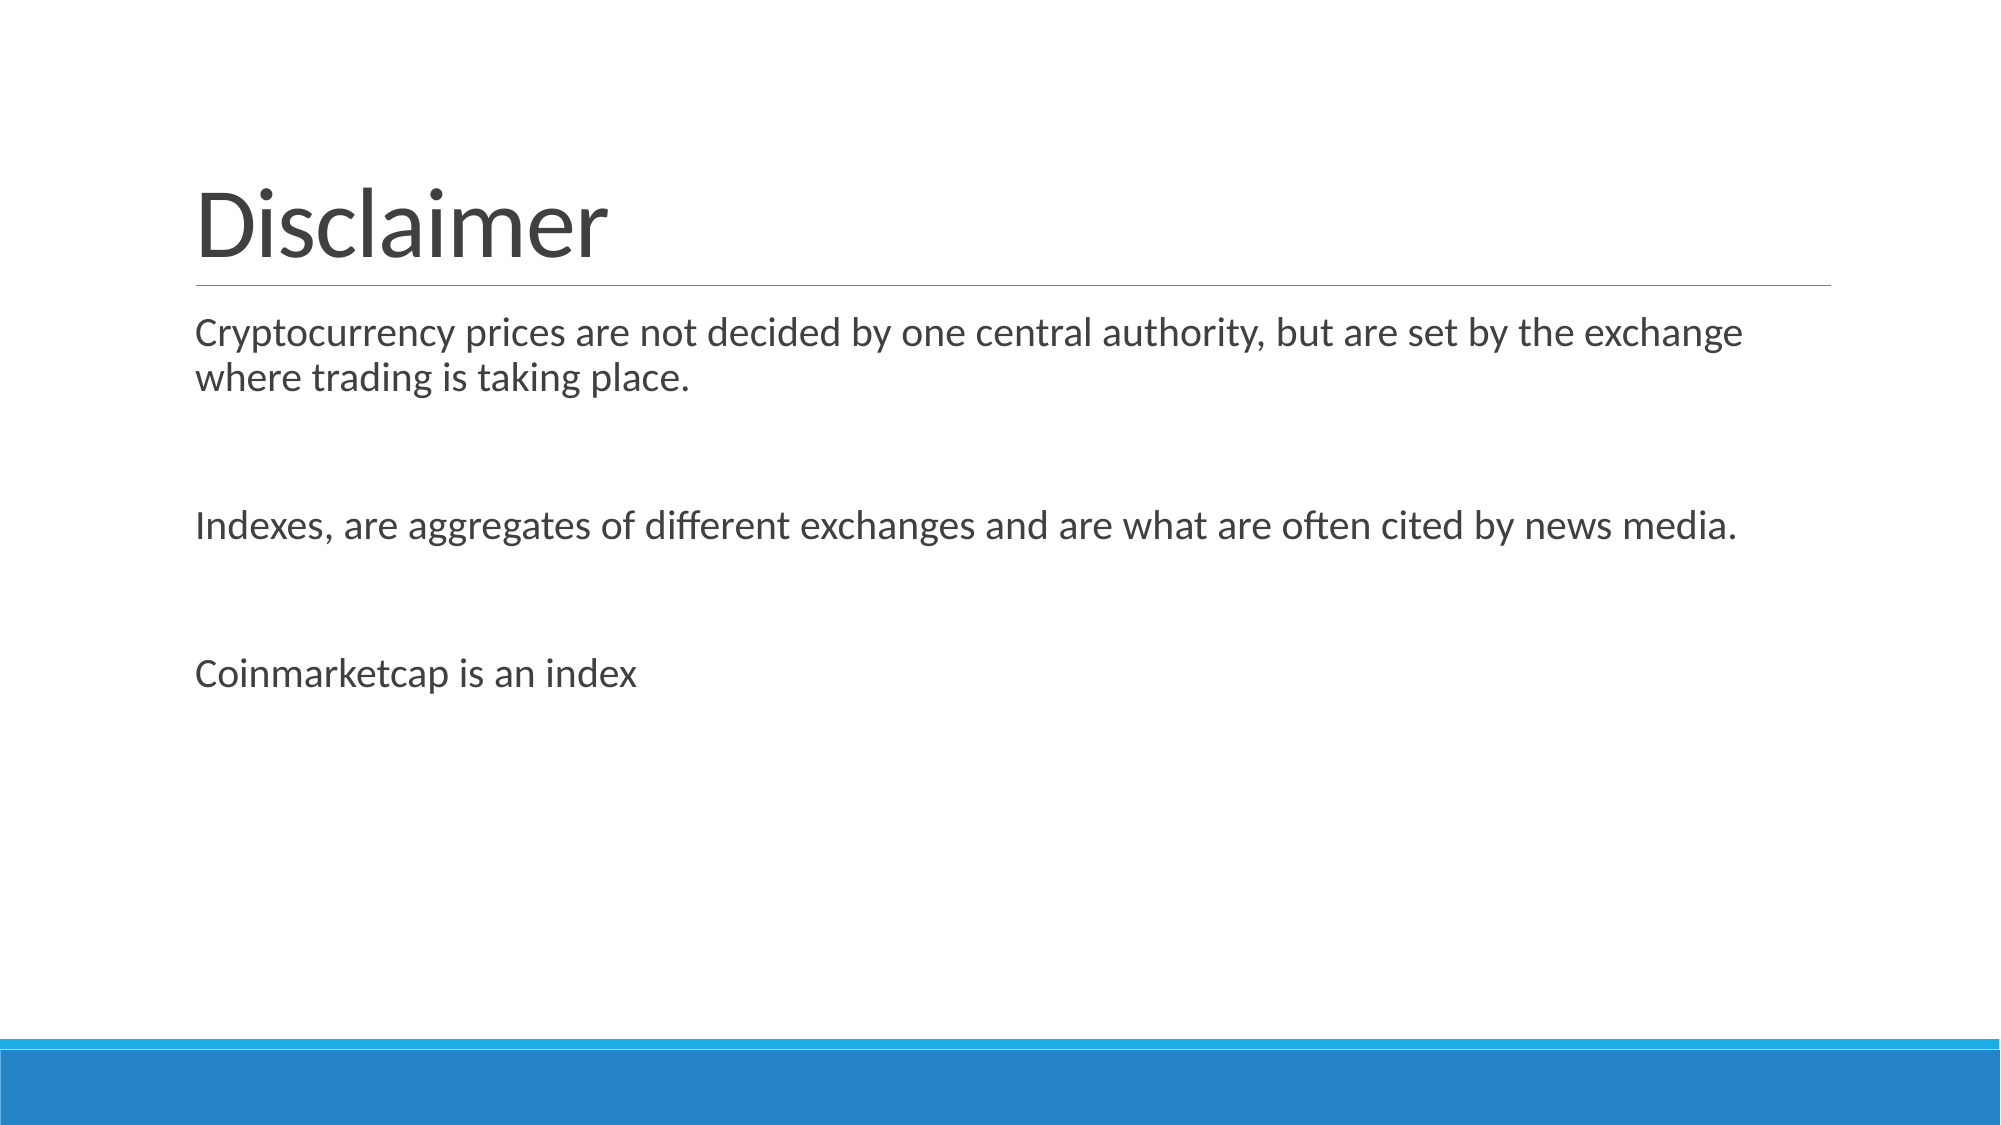

# Disclaimer
Cryptocurrency prices are not decided by one central authority, but are set by the exchange where trading is taking place.

Indexes, are aggregates of different exchanges and are what are often cited by news media.

Coinmarketcap is an index